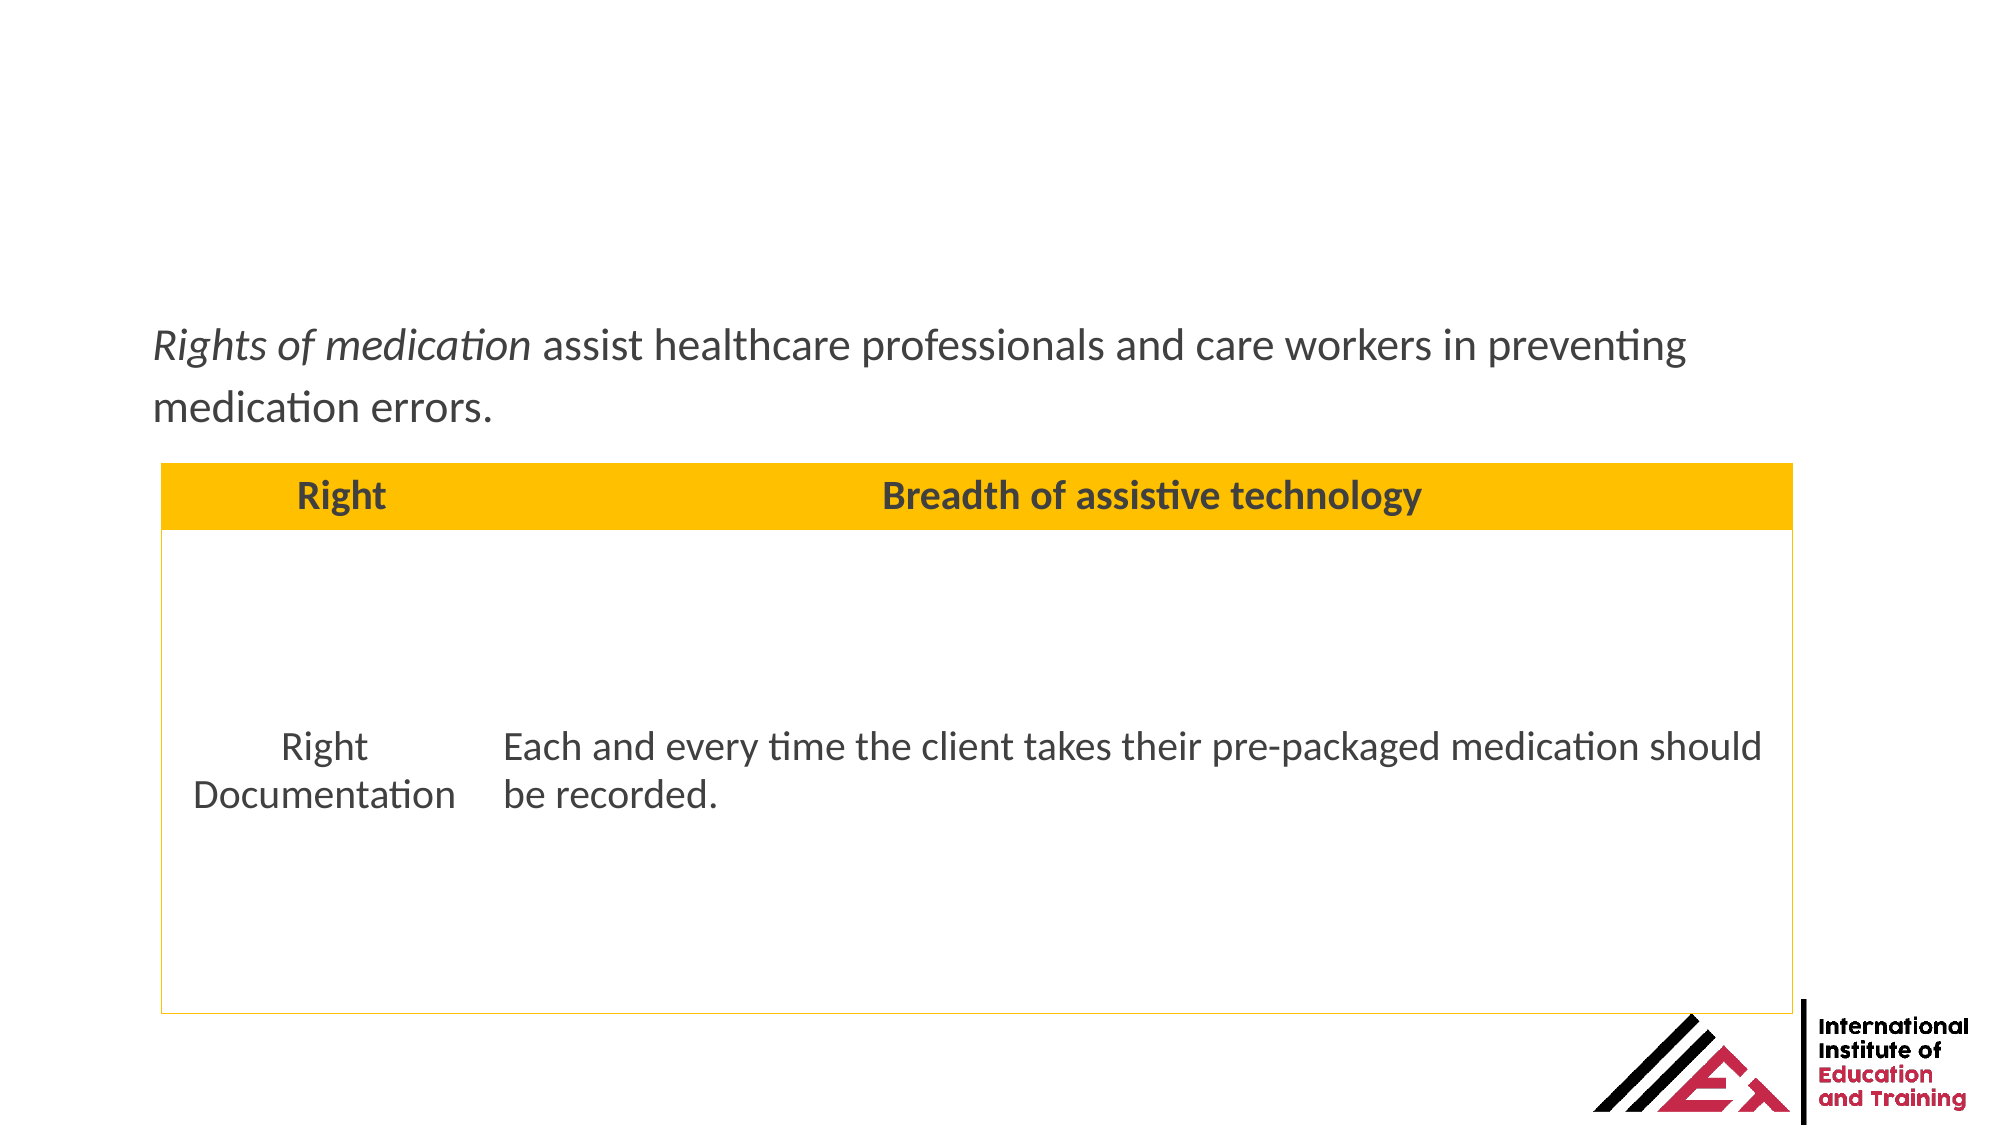

Rights of medication assist healthcare professionals and care workers in preventing medication errors.
| Right | Breadth of assistive technology |
| --- | --- |
| Right Documentation | Each and every time the client takes their pre-packaged medication should be recorded. |